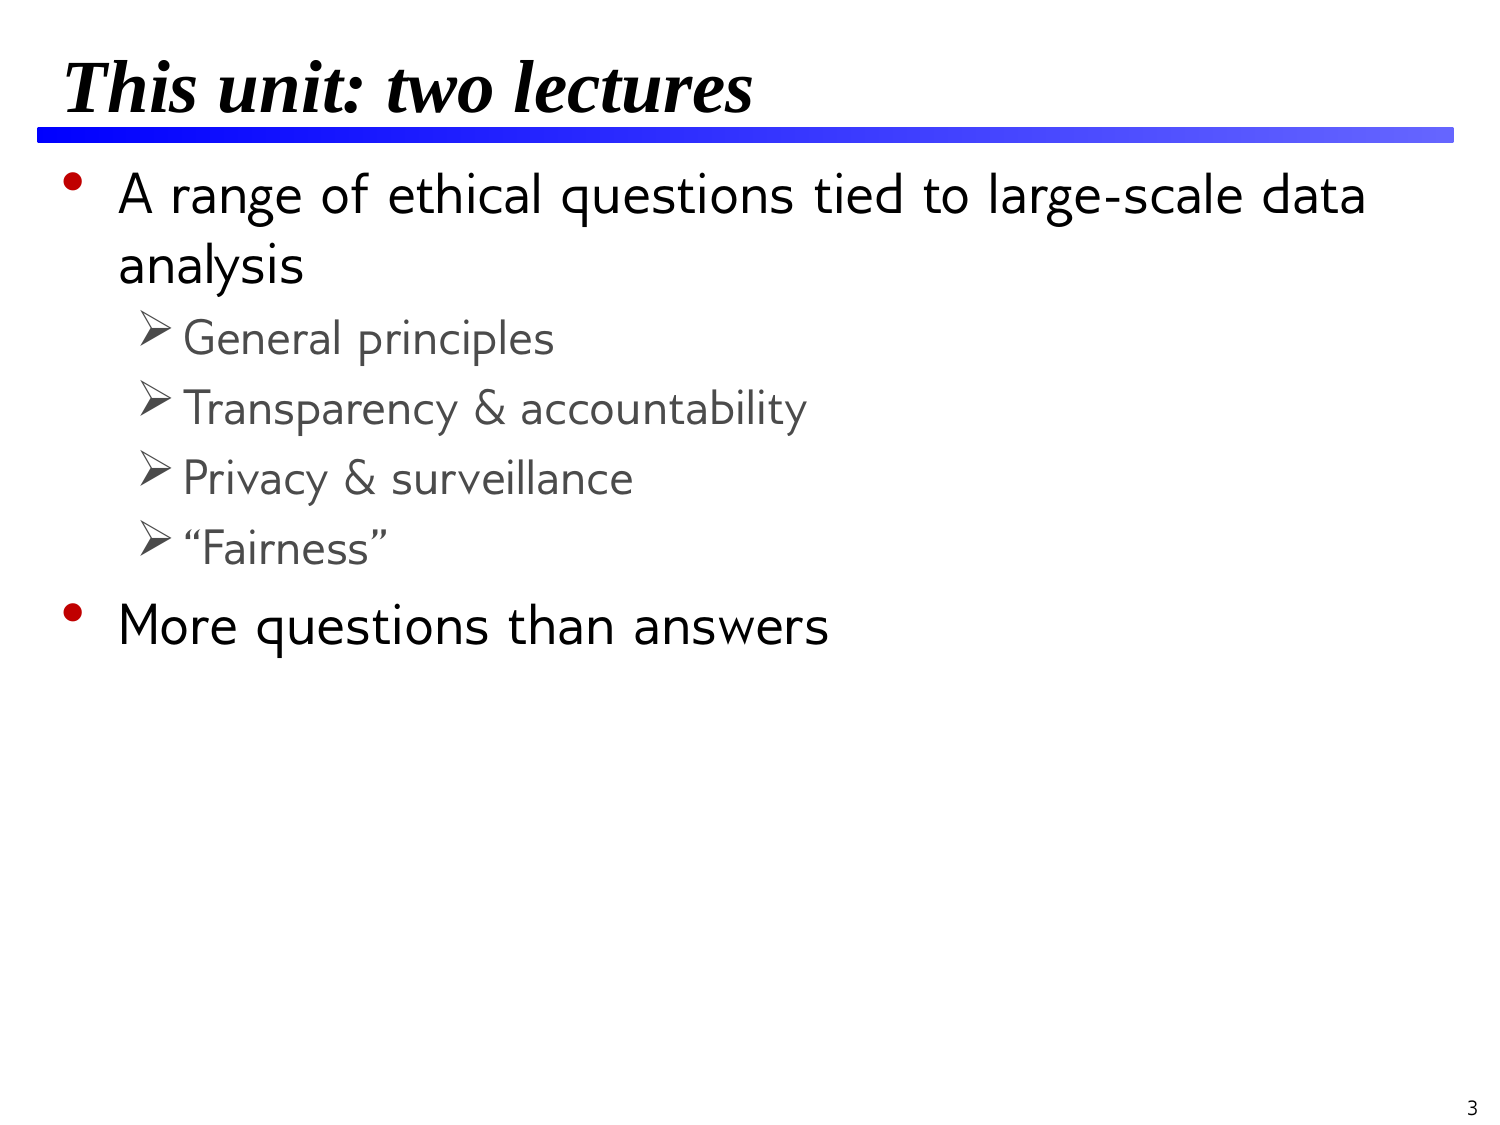

# This unit: two lectures
A range of ethical questions tied to large-scale data analysis
General principles
Transparency & accountability
Privacy & surveillance
“Fairness”
More questions than answers

3